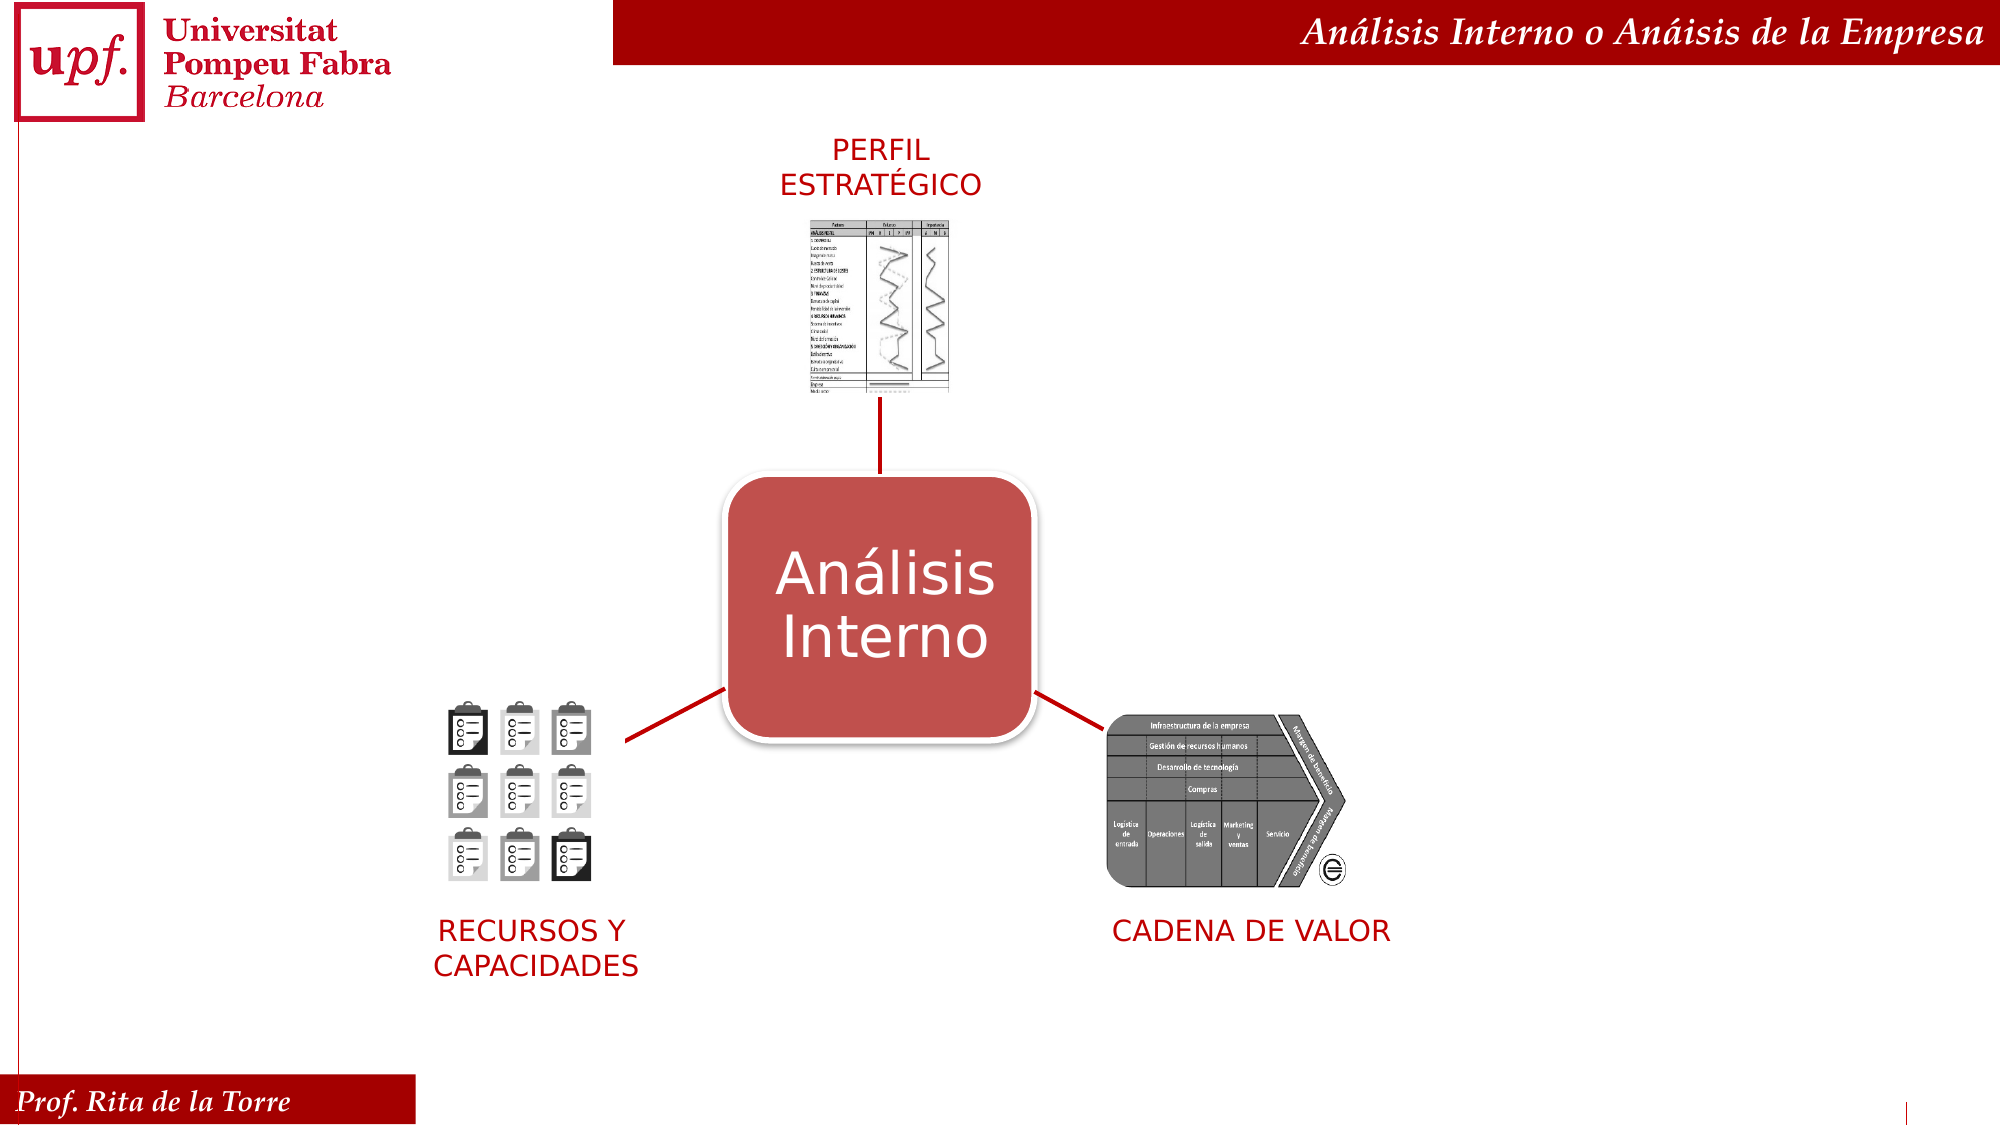

# Análisis Interno o Anáisis de la Empresa
Análisis
Interno

PERFIL
ESTRATÉGICO
RECURSOS Y
CAPACIDADES
CADENA DE VALOR